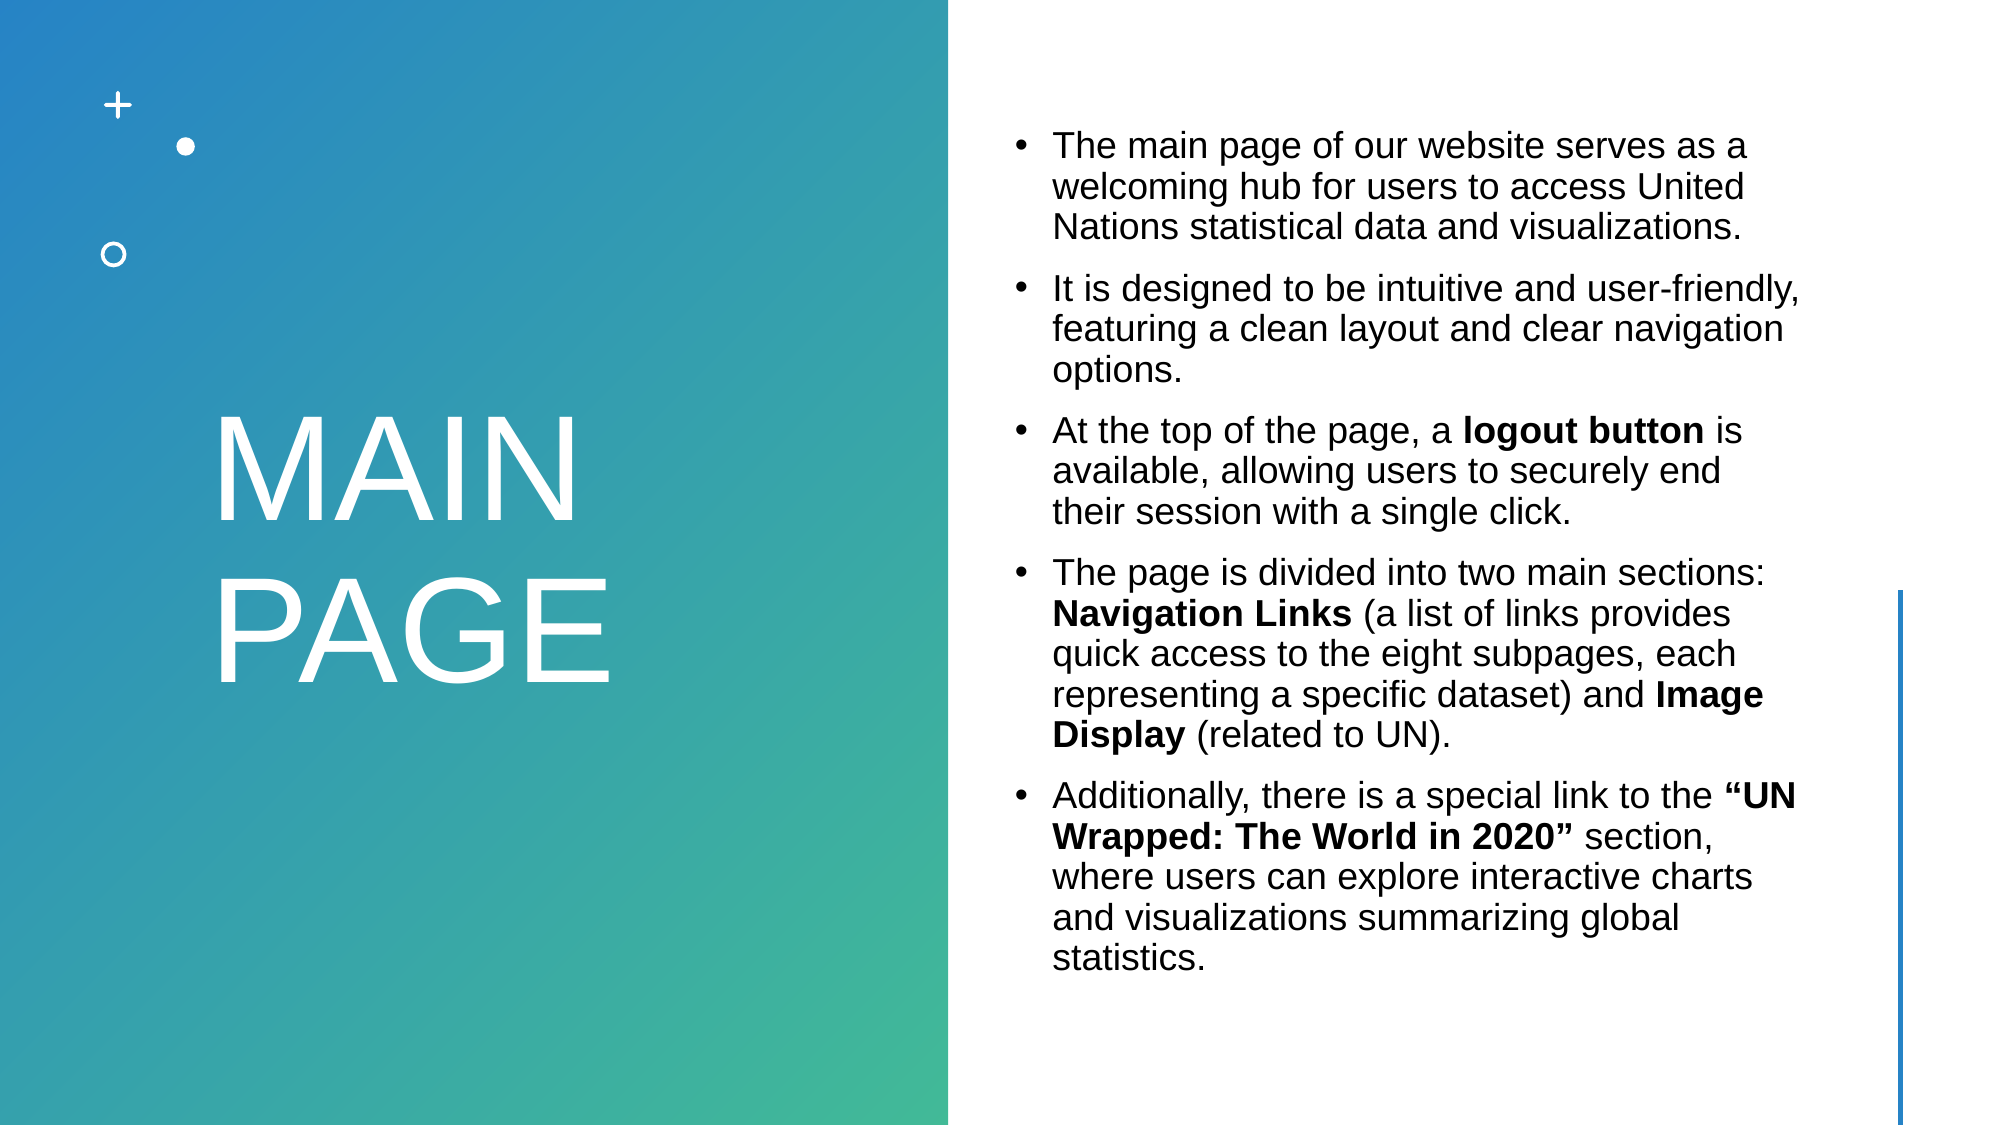

# MAIN PAGE
The main page of our website serves as a welcoming hub for users to access United Nations statistical data and visualizations.
It is designed to be intuitive and user-friendly, featuring a clean layout and clear navigation options.
At the top of the page, a logout button is available, allowing users to securely end their session with a single click.
The page is divided into two main sections: Navigation Links (a list of links provides quick access to the eight subpages, each representing a specific dataset) and Image Display (related to UN).
Additionally, there is a special link to the “UN Wrapped: The World in 2020” section, where users can explore interactive charts and visualizations summarizing global statistics.